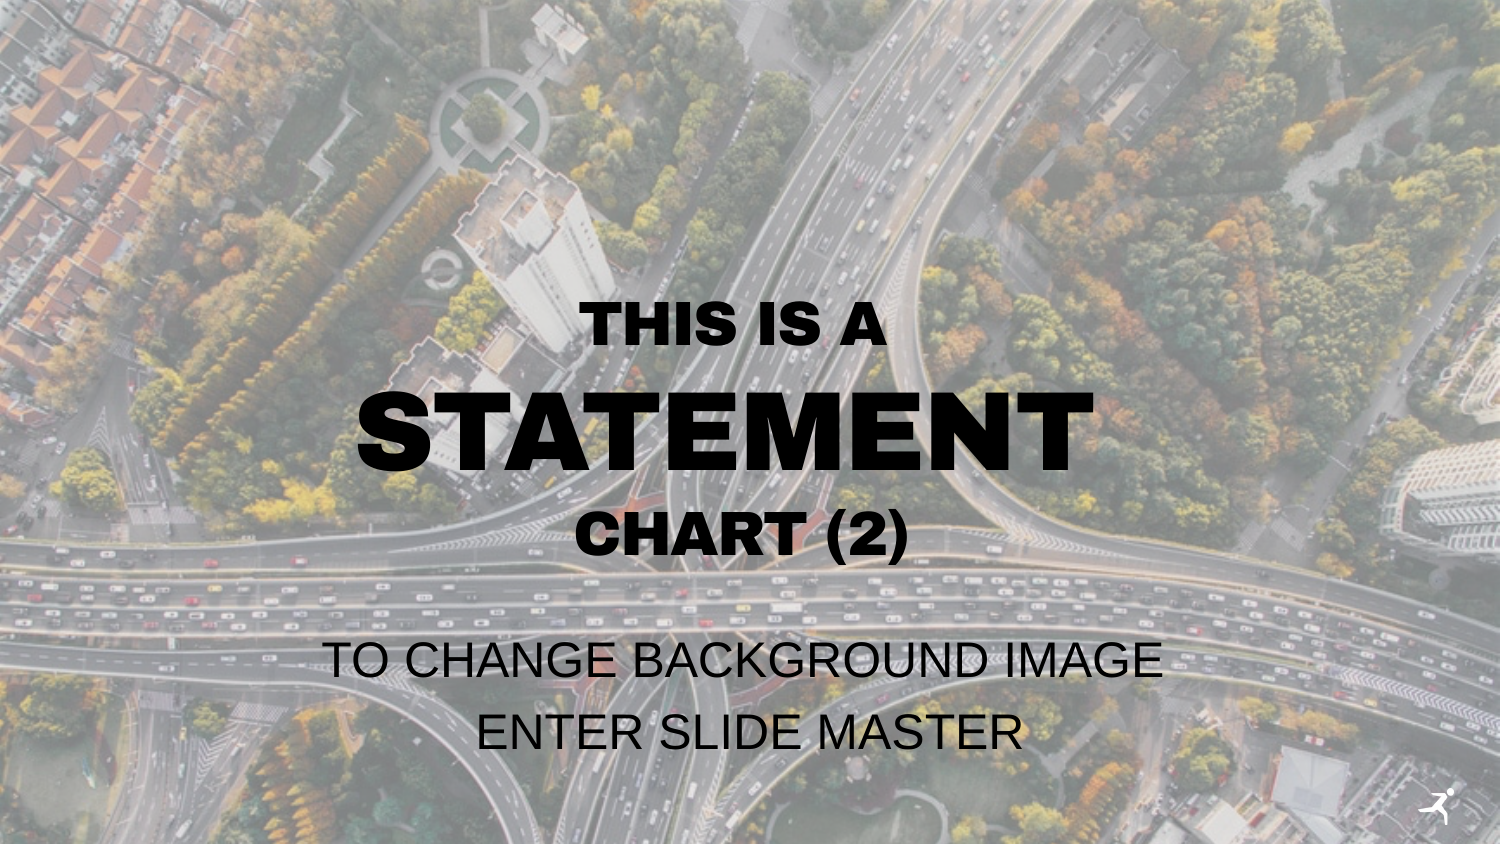

# THIS IS A STATEMENT CHART (2)
TO CHANGE BACKGROUND IMAGE
ENTER SLIDE MASTER